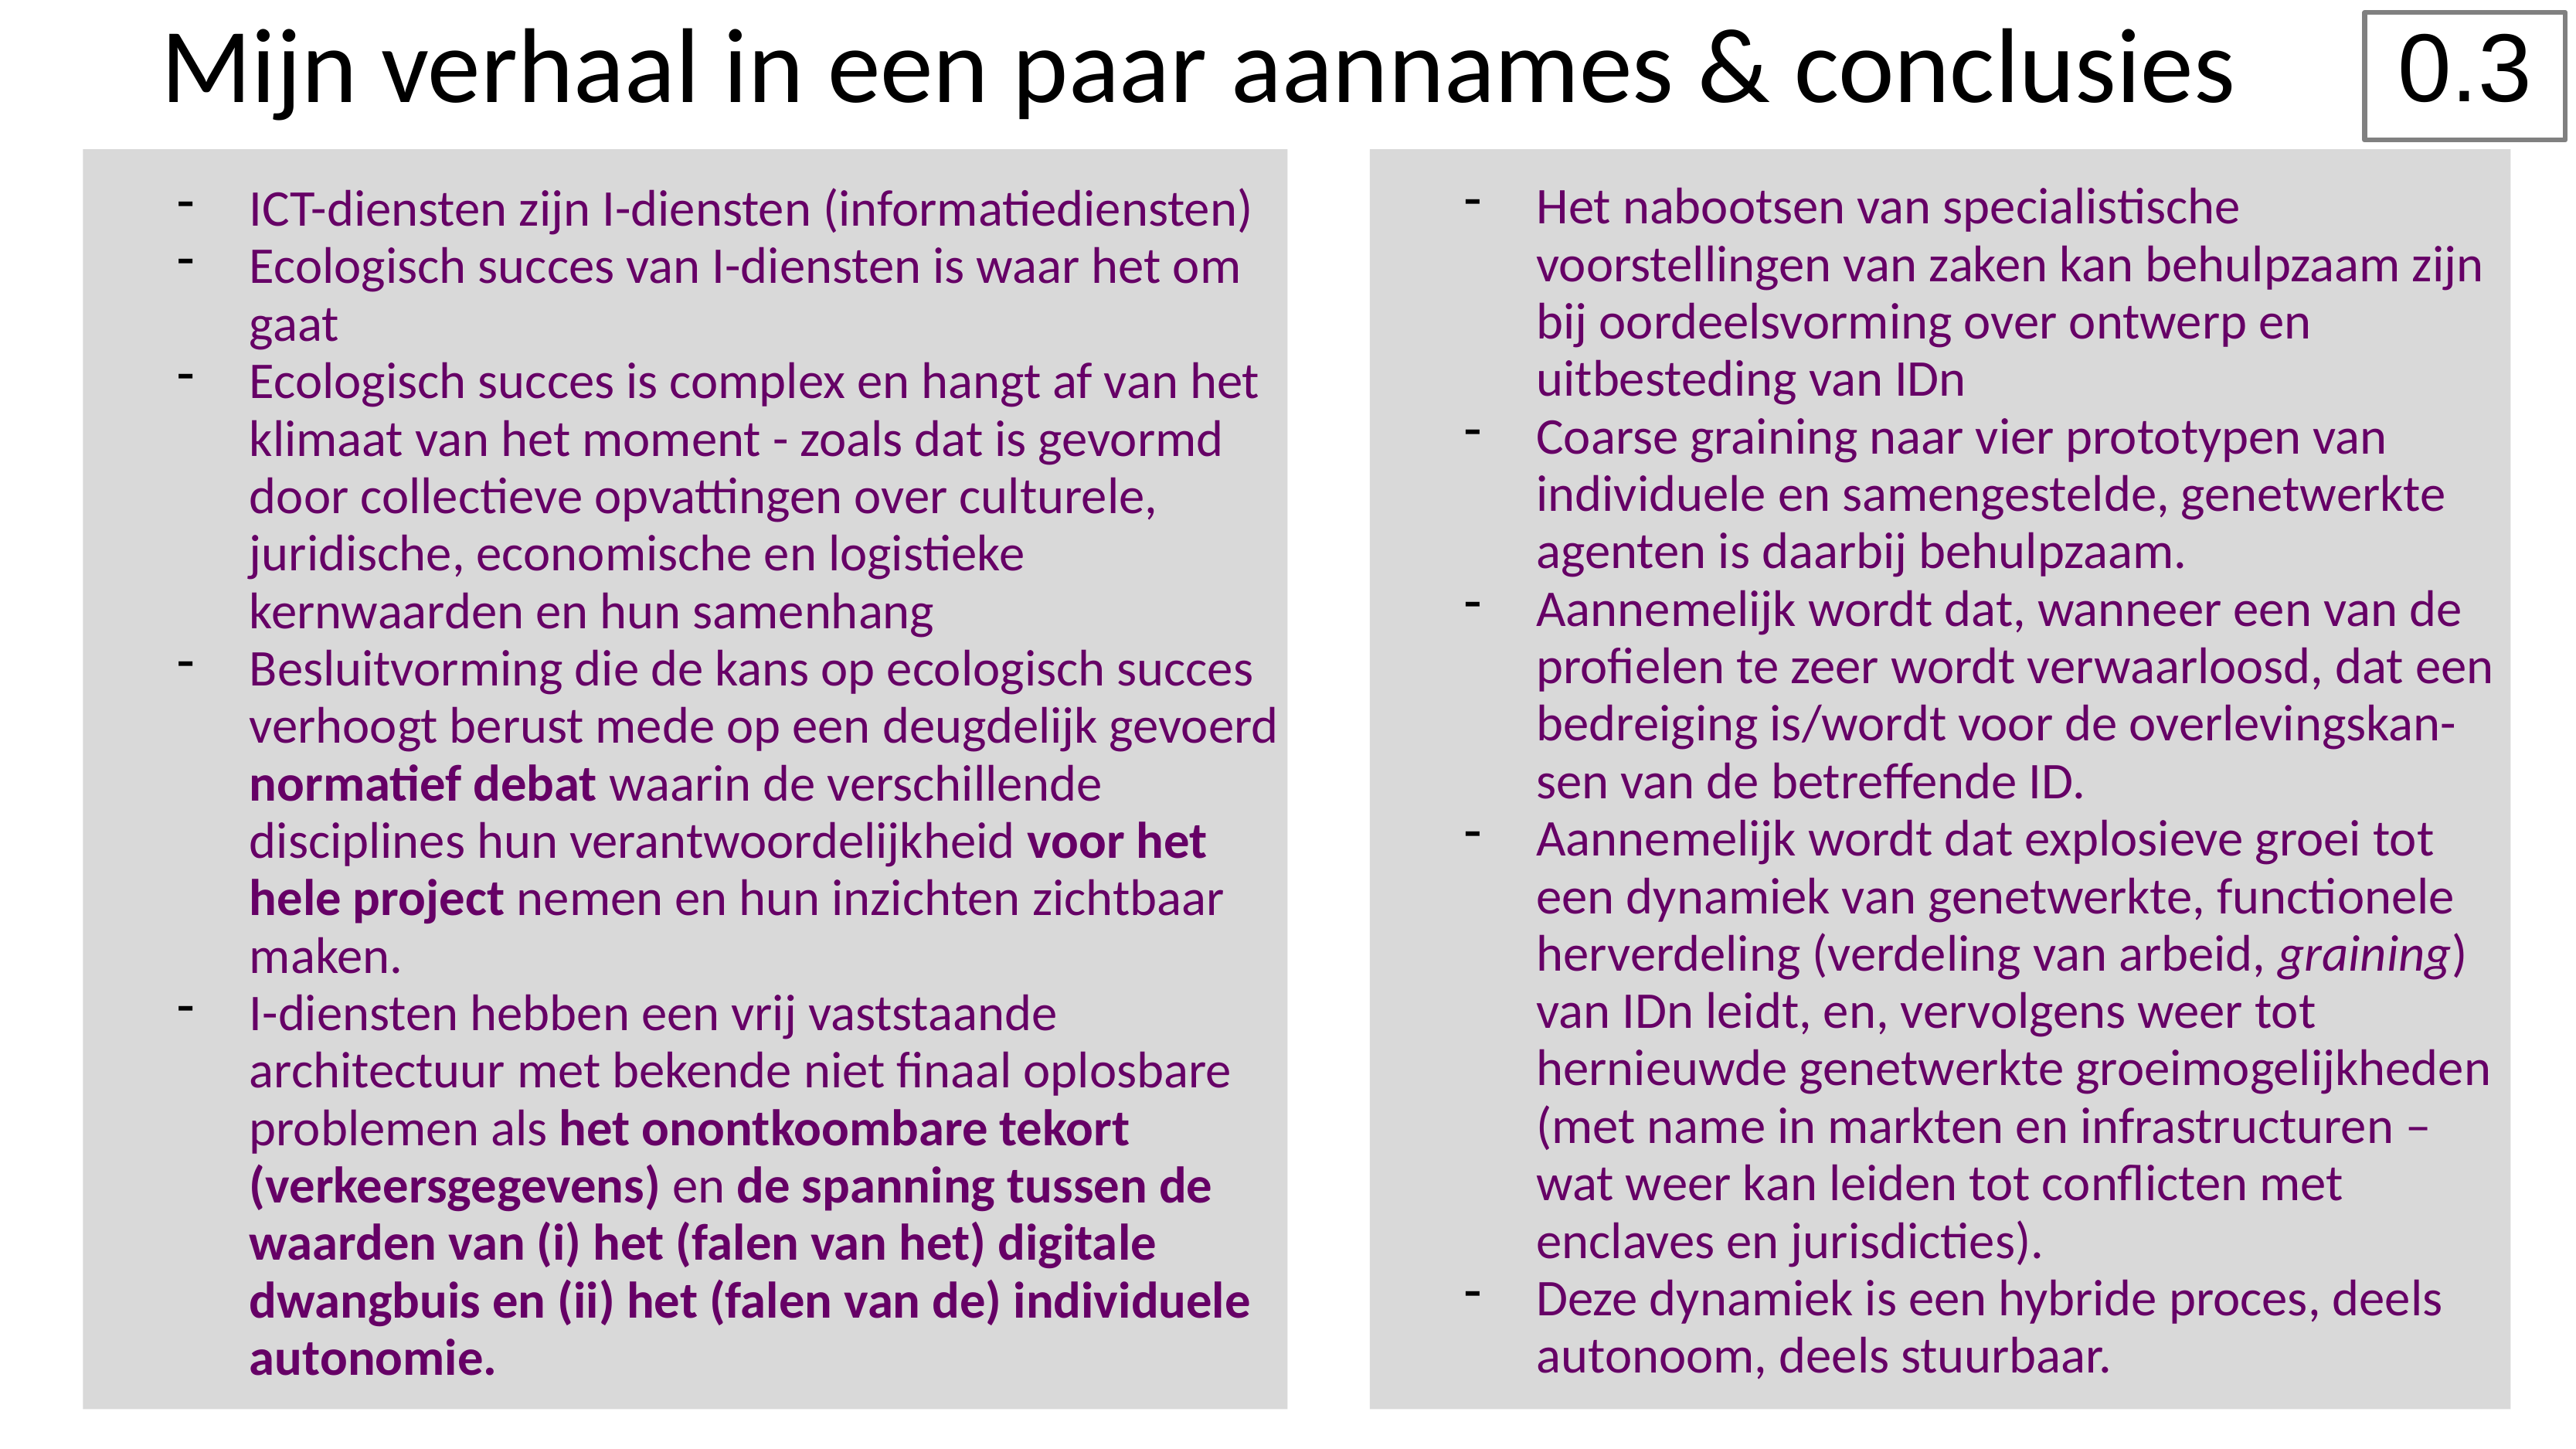

Mijn verhaal in een paar aannames & conclusies
0.3

ICT-diensten zijn I-diensten (informatiediensten)
Ecologisch succes van I-diensten is waar het om gaat
Ecologisch succes is complex en hangt af van het klimaat van het moment - zoals dat is gevormd door collectieve opvattingen over culturele, juridische, economische en logistieke kernwaarden en hun samenhang
Besluitvorming die de kans op ecologisch succes verhoogt berust mede op een deugdelijk gevoerd normatief debat waarin de verschillende disciplines hun verantwoordelijkheid voor het hele project nemen en hun inzichten zichtbaar maken.
I-diensten hebben een vrij vaststaande architectuur met bekende niet finaal oplosbare problemen als het onontkoombare tekort (verkeersgegevens) en de spanning tussen de waarden van (i) het (falen van het) digitale dwangbuis en (ii) het (falen van de) individuele autonomie.

Het nabootsen van specialistische voorstellingen van zaken kan behulpzaam zijn bij oordeelsvorming over ontwerp en uitbesteding van IDn
Coarse graining naar vier prototypen van individuele en samengestelde, genetwerkte agenten is daarbij behulpzaam.
Aannemelijk wordt dat, wanneer een van de profielen te zeer wordt verwaarloosd, dat een bedreiging is/wordt voor de overlevingskan-sen van de betreffende ID.
Aannemelijk wordt dat explosieve groei tot een dynamiek van genetwerkte, functionele herverdeling (verdeling van arbeid, graining) van IDn leidt, en, vervolgens weer tot hernieuwde genetwerkte groeimogelijkheden (met name in markten en infrastructuren – wat weer kan leiden tot conflicten met enclaves en jurisdicties).
Deze dynamiek is een hybride proces, deels autonoom, deels stuurbaar.